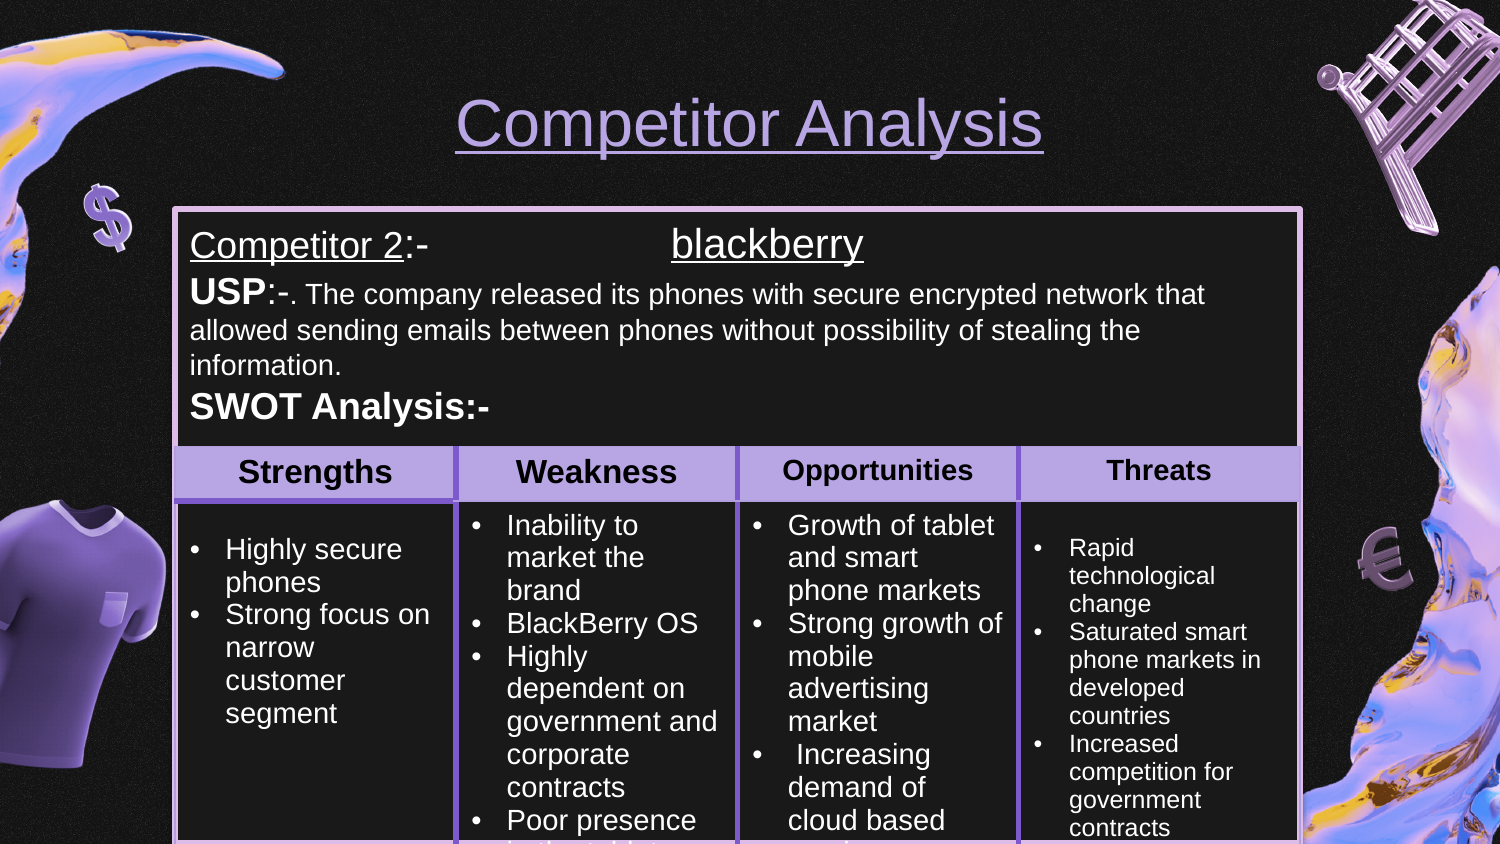

# Competitor Analysis
Competitor 2:-                     blackberry
USP:-. The company released its phones with secure encrypted network that allowed sending emails between phones without possibility of stealing the information.
SWOT Analysis:-

| Strengths | Weakness | Opportunities | Threats |
| --- | --- | --- | --- |
| Highly secure phones Strong focus on narrow customer segment | Inability to market the brand BlackBerry OS Highly dependent on government and corporate contracts Poor presence in the tablet market | Growth of tablet and smart phone markets Strong growth of mobile advertising market Increasing demand of cloud based services | Rapid technological change Saturated smart phone markets in developed countries Increased competition for government contracts |